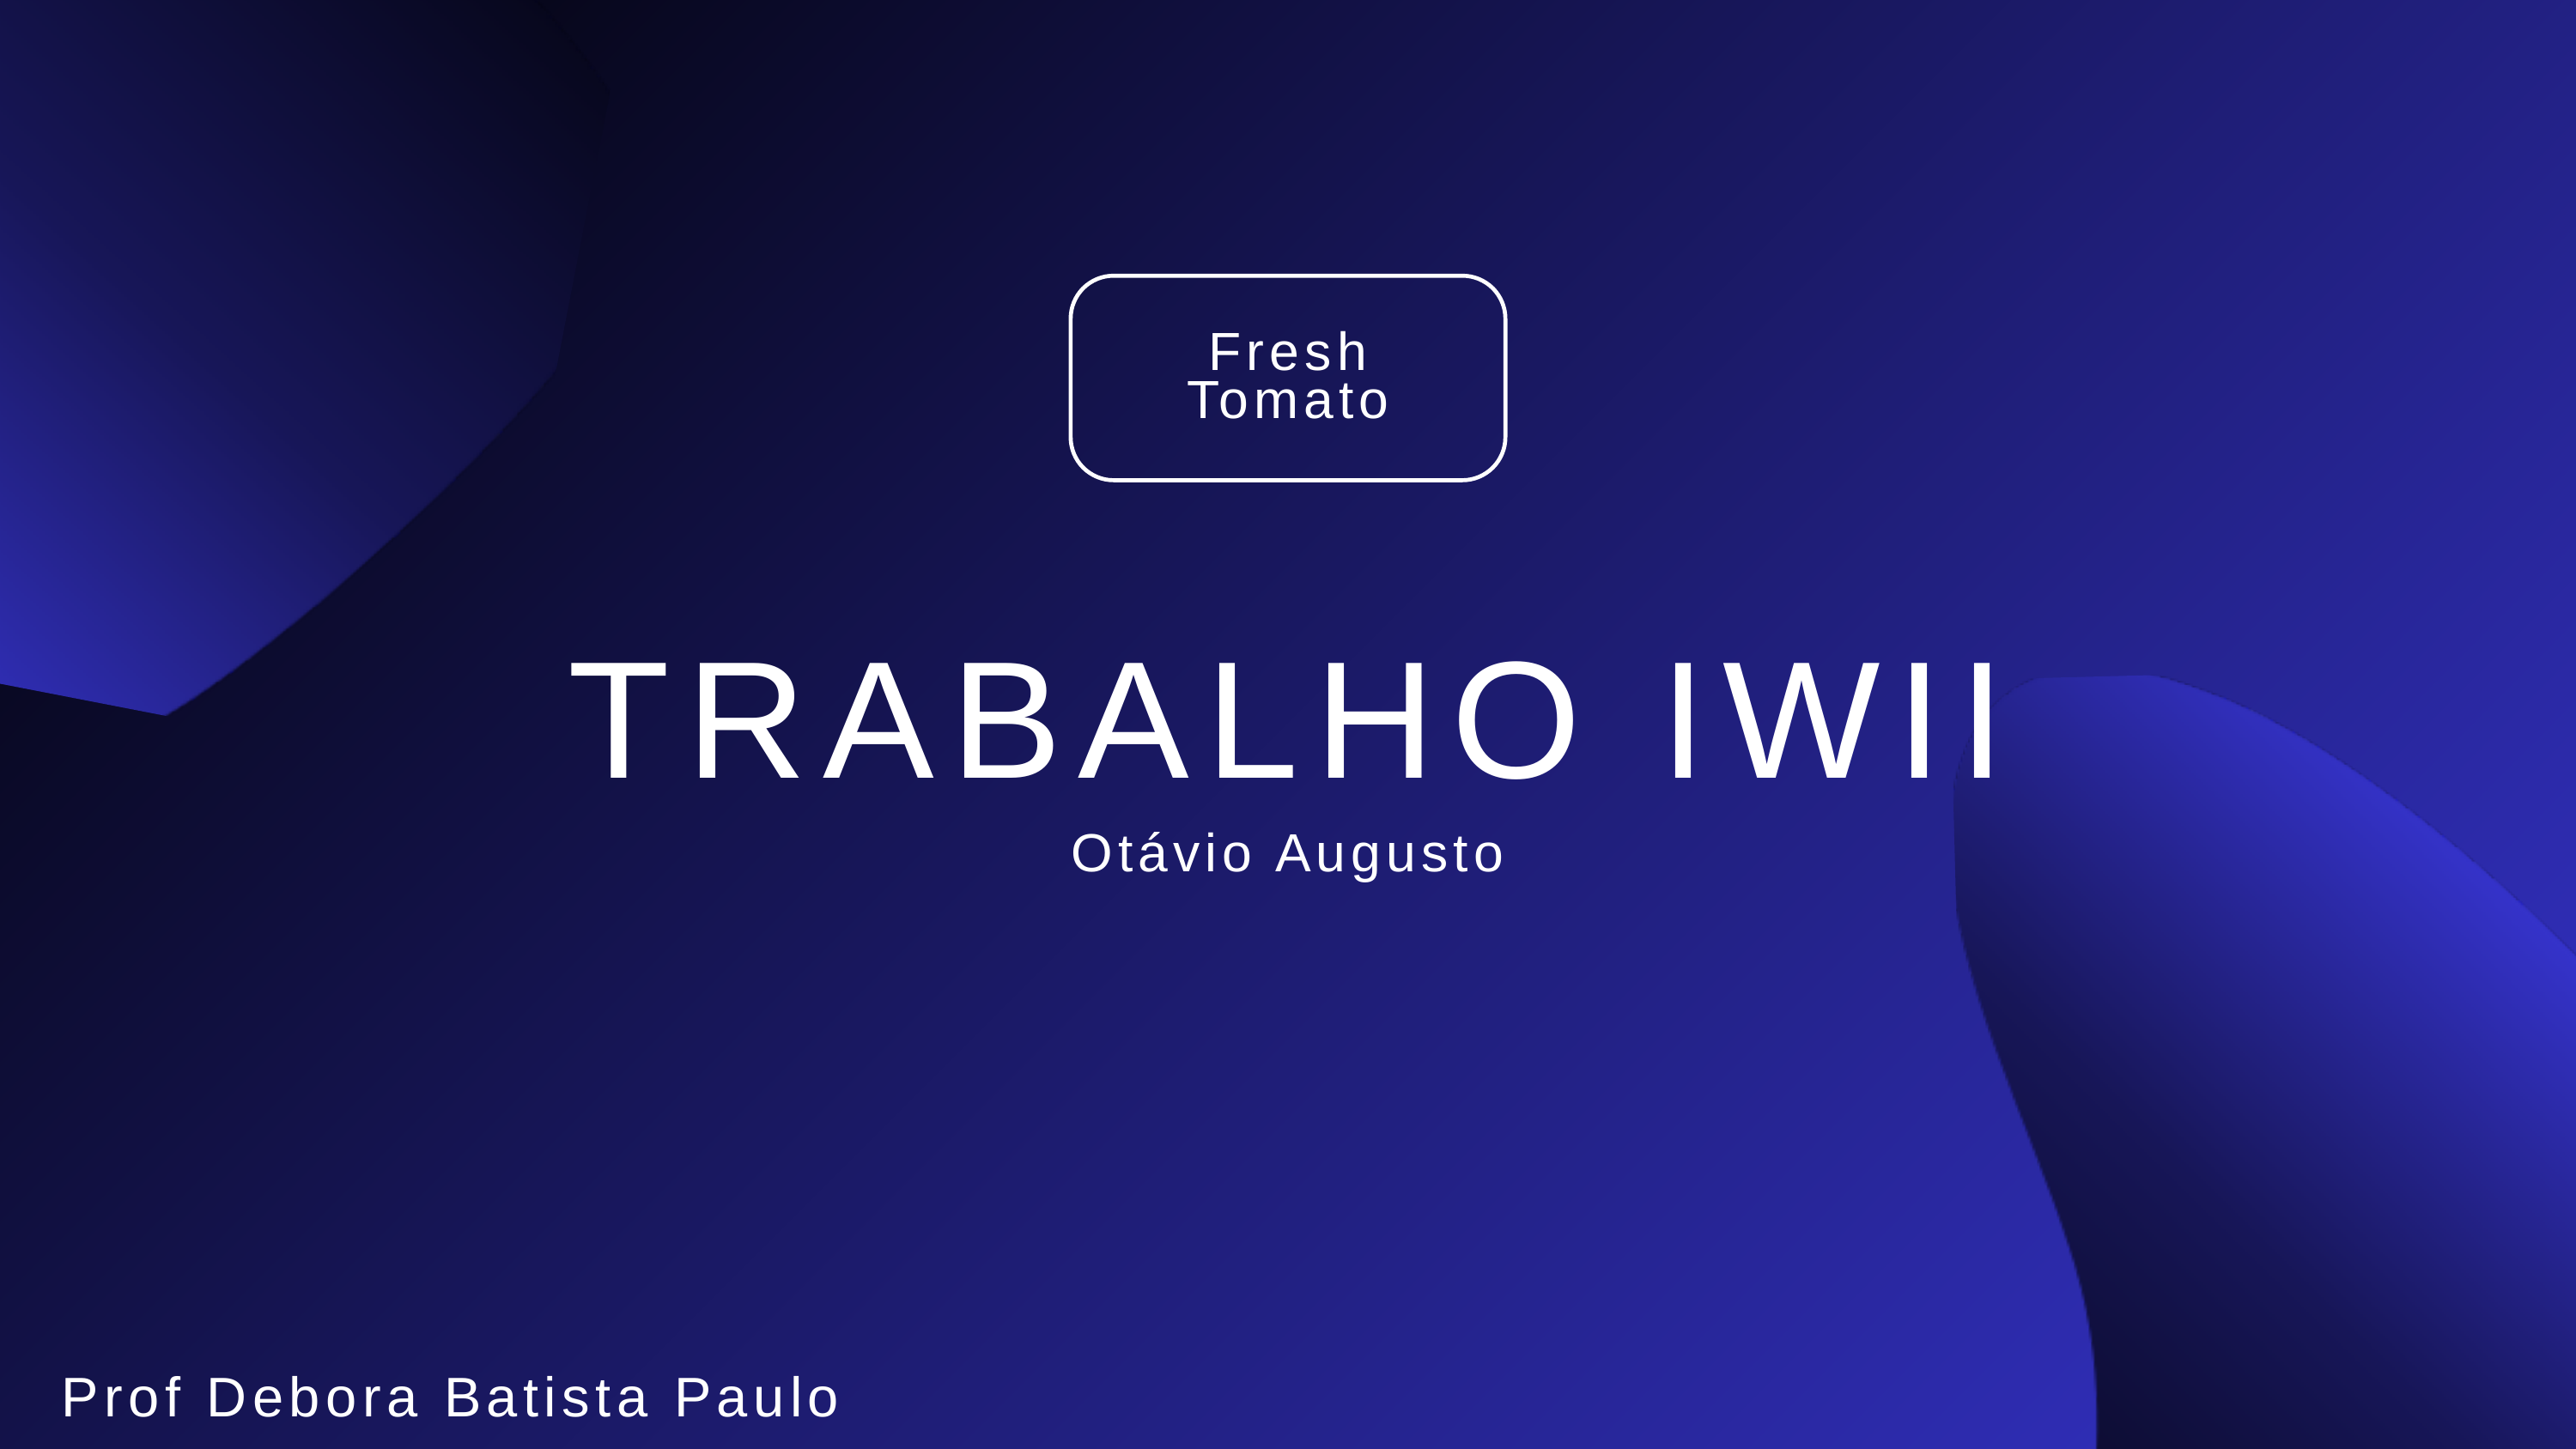

Fresh
Tomato
TRABALHO IWII

Otávio Augusto
Prof Debora Batista Paulo